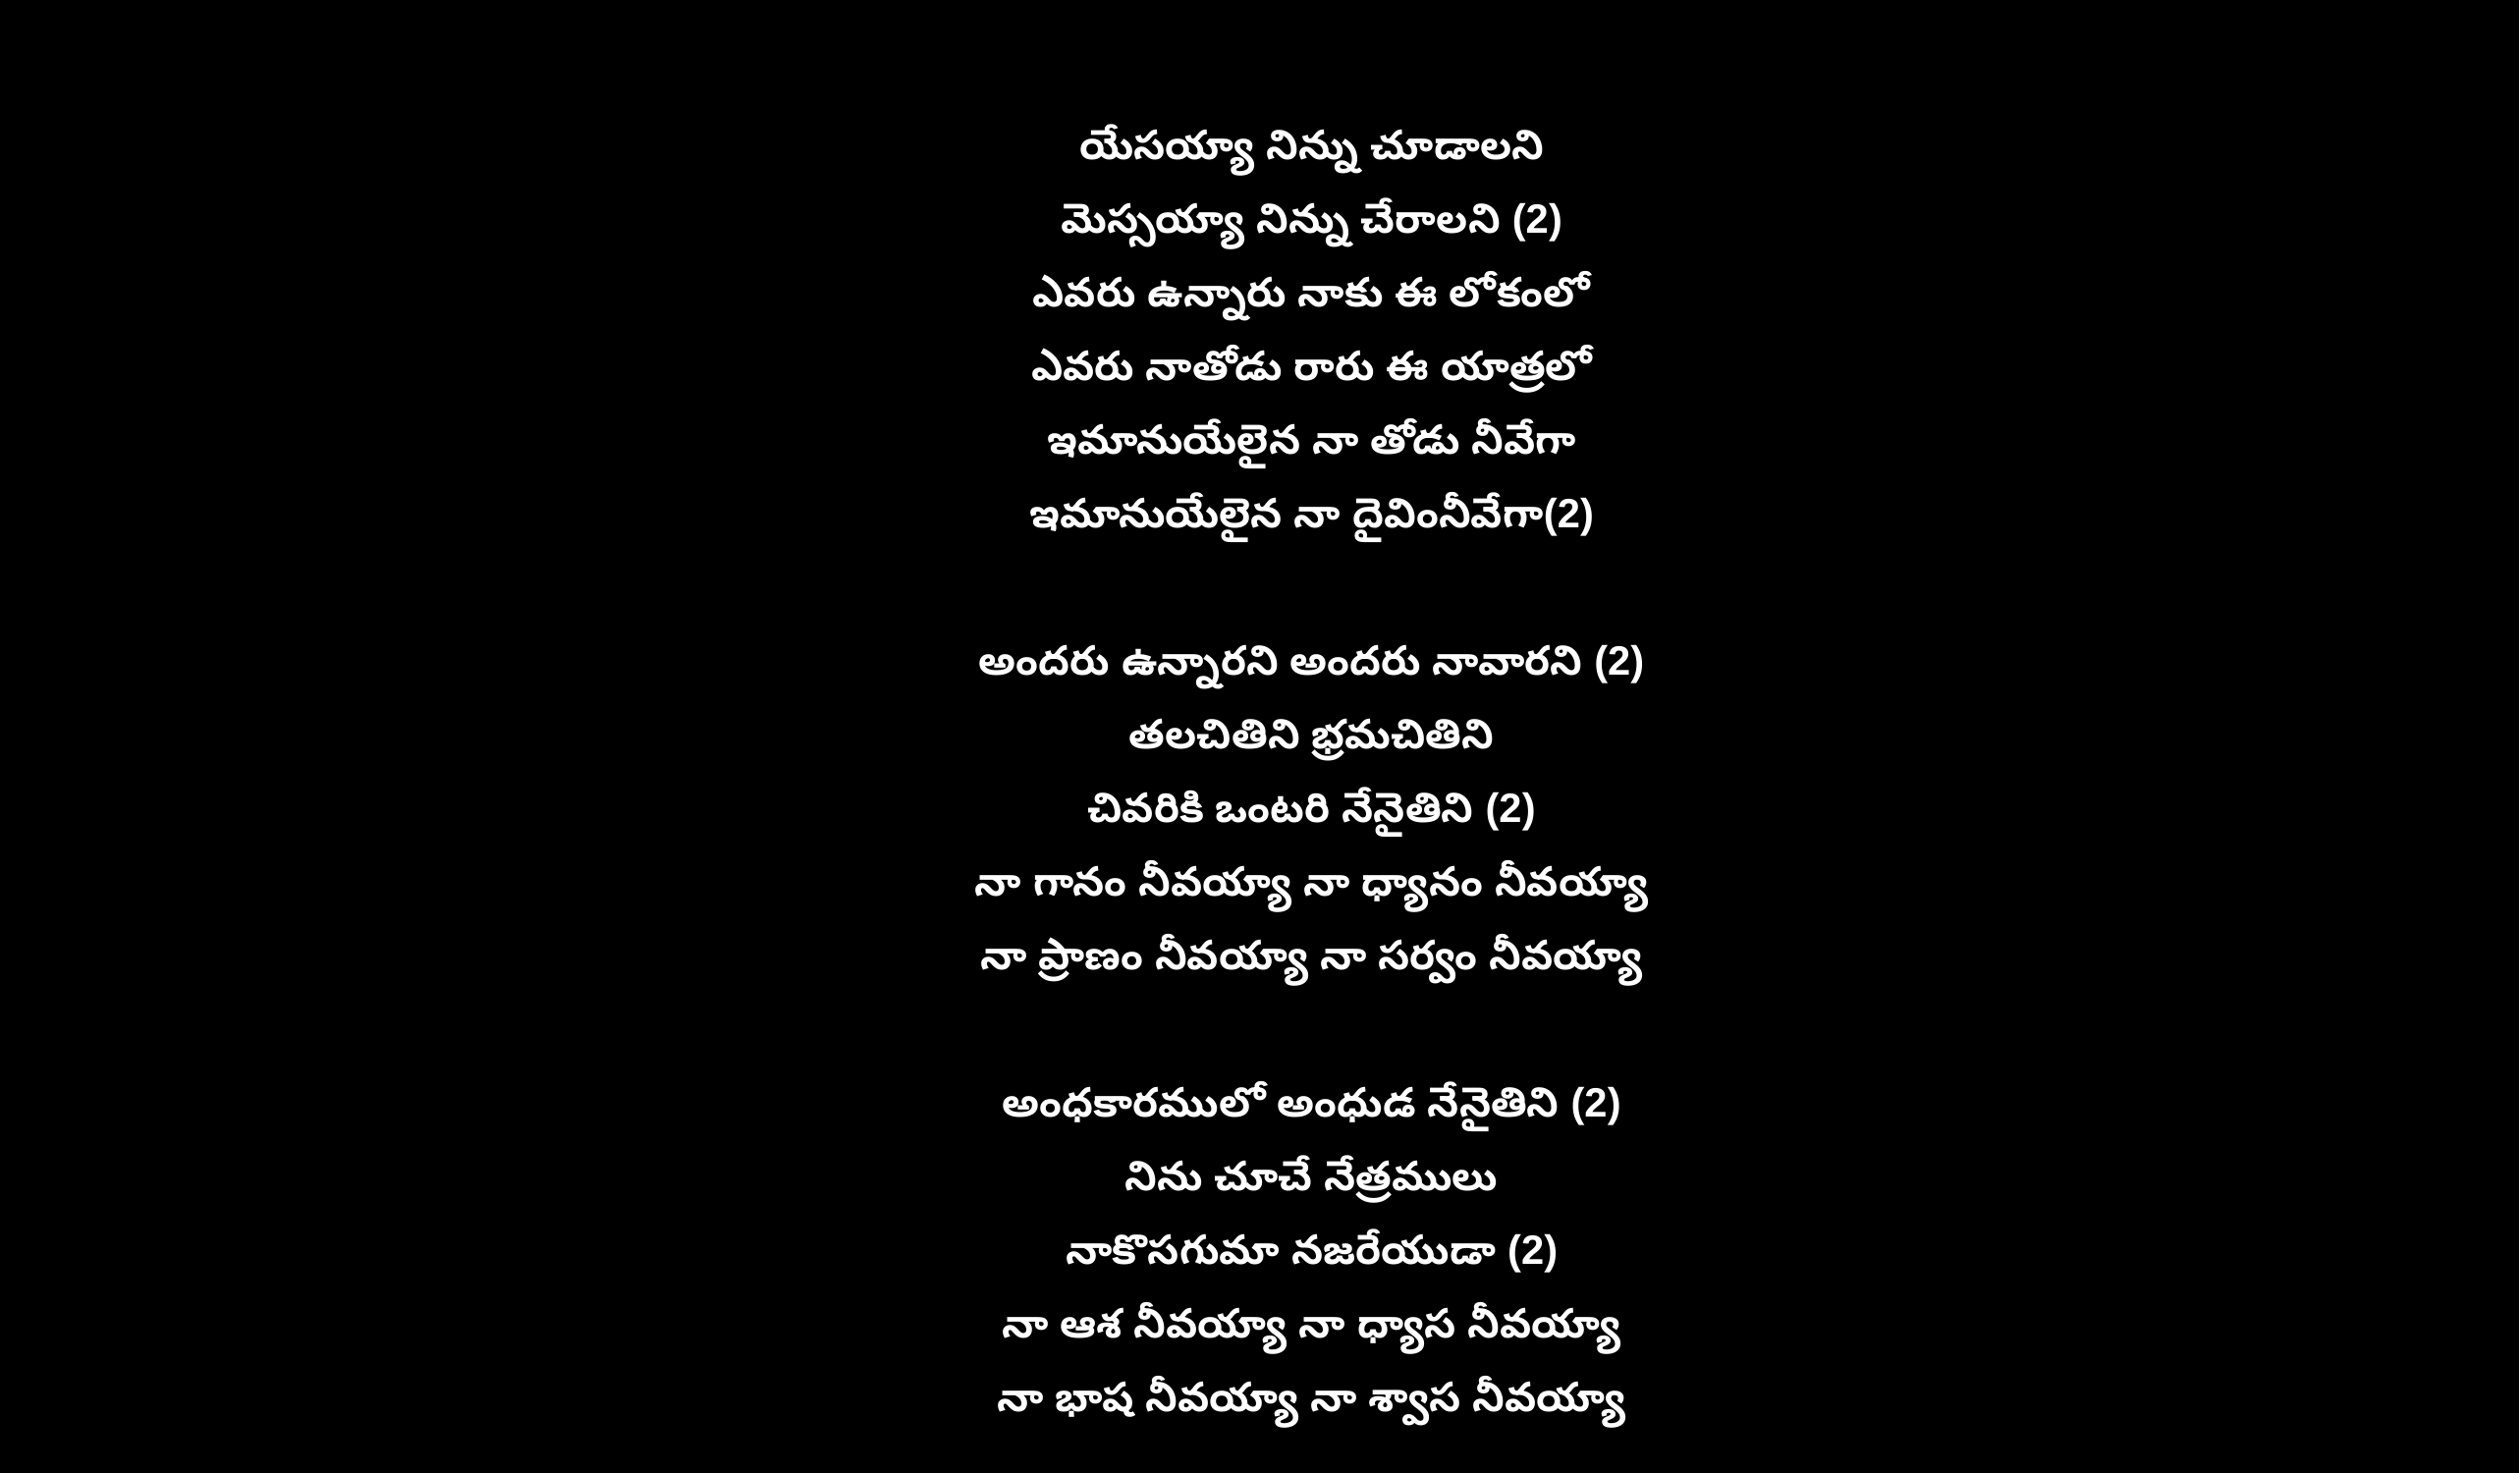

యేసయ్యా నిన్ను చూడాలని
మెస్సయ్యా నిన్ను చేరాలని (2)
ఎవరు ఉన్నారు నాకు ఈ లోకంలో
ఎవరు నాతోడు రారు ఈ యాత్రలో
ఇమానుయేలైన నా తోడు నీవేగా
ఇమానుయేలైన నా దైవింనీవేగా(2)

అందరు ఉన్నారని అందరు నావారని (2)
తలచితిని భ్రమచితిని
చివరికి ఒంటరి నేనైతిని (2)
నా గానం నీవయ్యా నా ధ్యానం నీవయ్యా
నా ప్రాణం నీవయ్యా నా సర్వం నీవయ్యా

అంధకారములో అంధుడ నేనైతిని (2)
నిను చూచే నేత్రములు
నాకొసగుమా నజరేయుడా (2)
నా ఆశ నీవయ్యా నా ధ్యాస నీవయ్యా
నా భాష నీవయ్యా నా శ్వాస నీవయ్యా